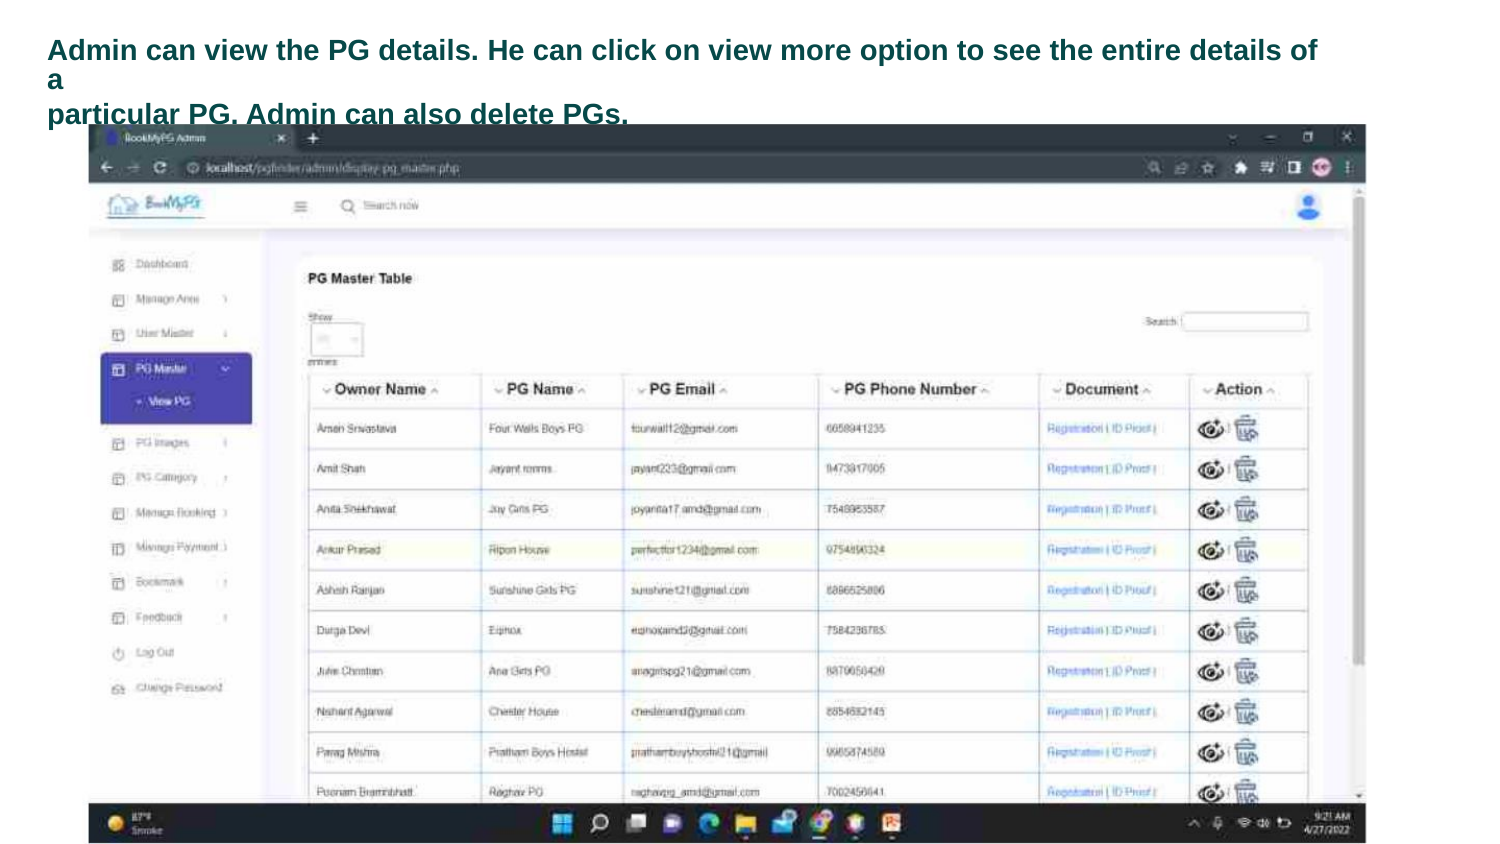

Admin can view the PG details. He can click on view more option to see the entire details of a
particular PG. Admin can also delete PGs.